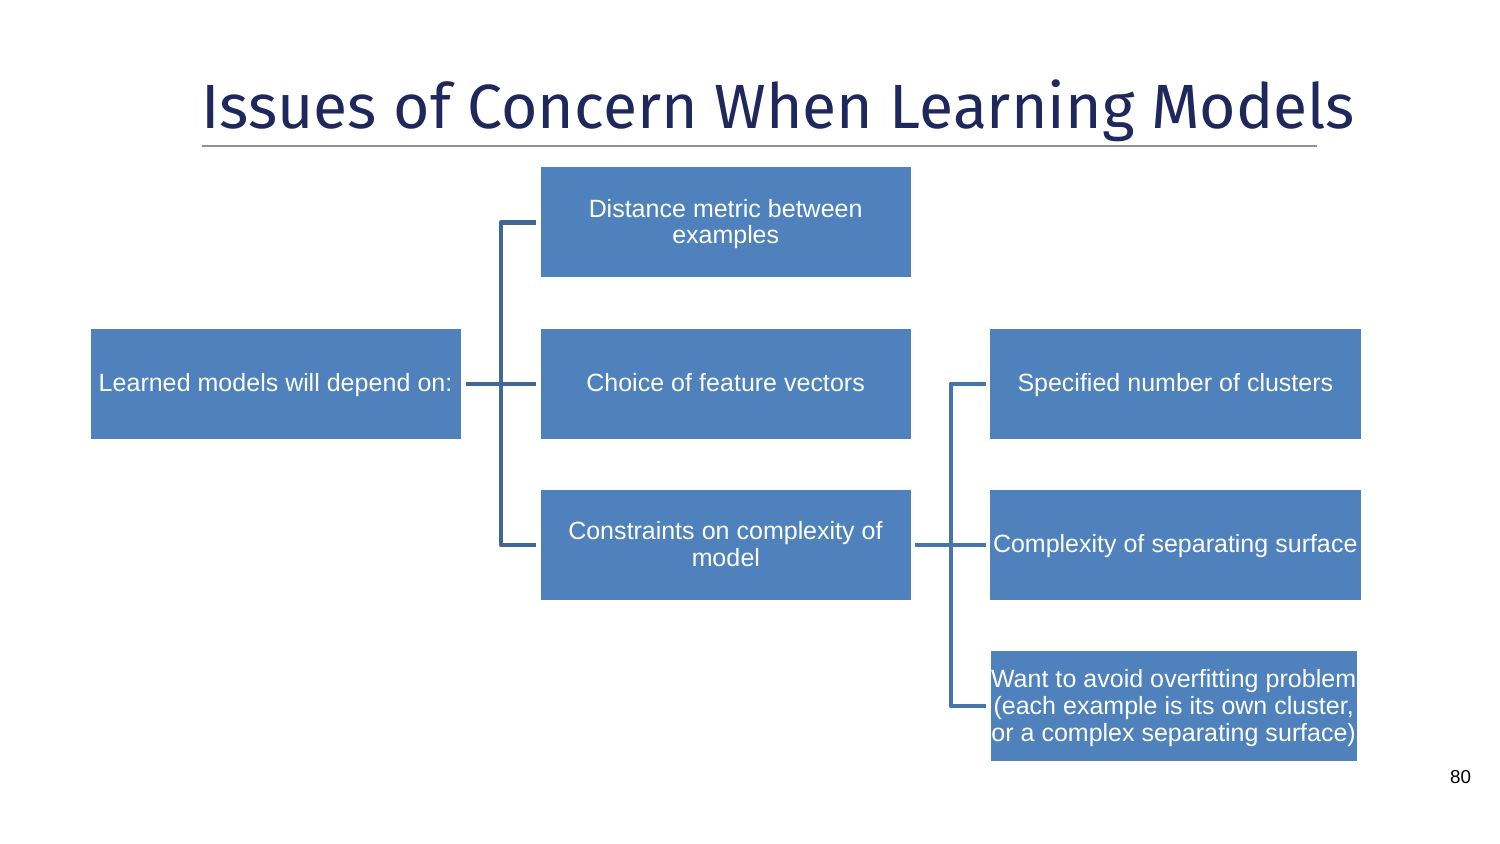

# Issues of Concern When Learning Models

Learned models will depend on:
Distance metric between examples
Choice of feature vectors
Constraints on complexity of model
Specified number of clusters
Complexity of separating surface
Want to avoid overfitting problem (each example is its own cluster, or a complex separating surface)
80
80
80